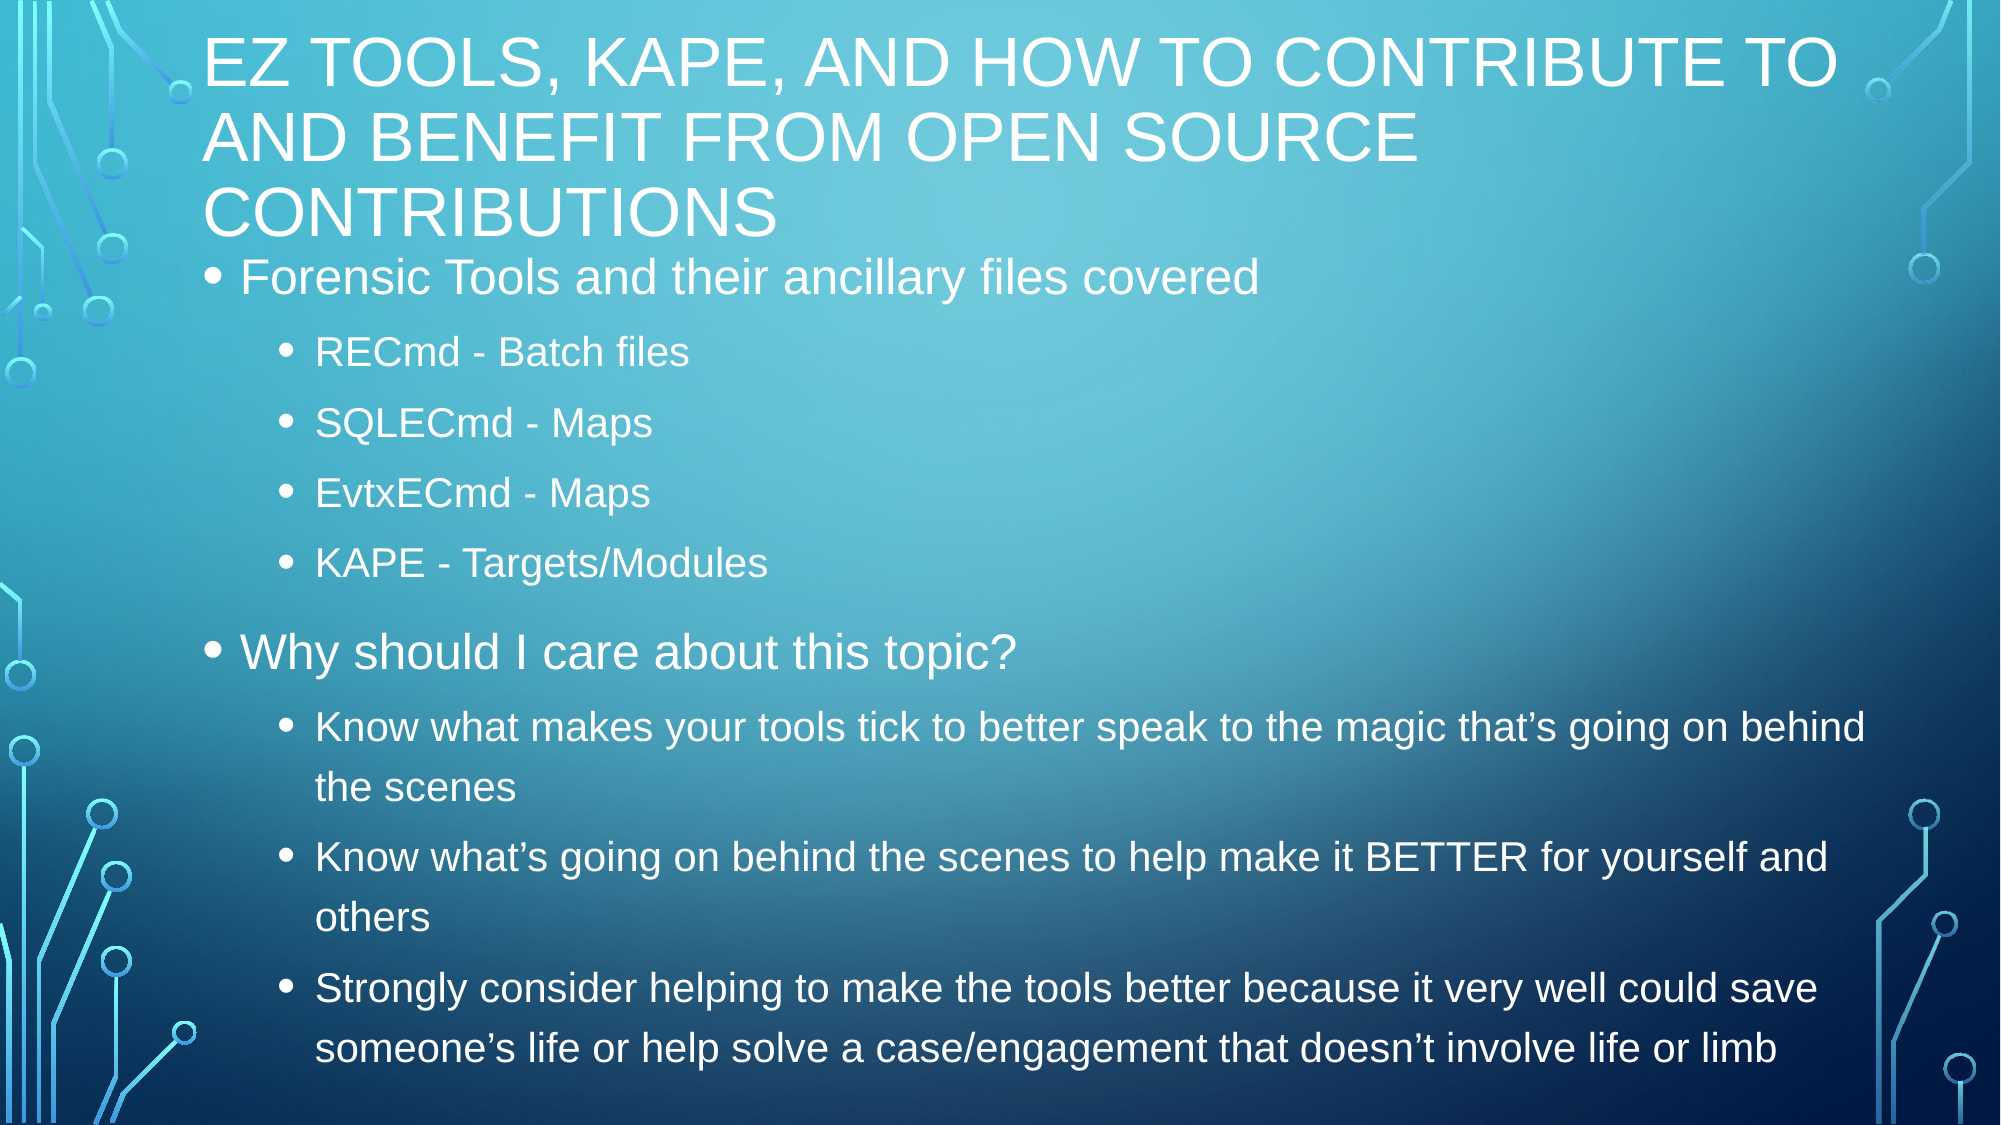

# EZ Tools, KAPE, and How to Contribute to and Benefit from Open Source Contributions
Forensic Tools and their ancillary files covered
RECmd - Batch files
SQLECmd - Maps
EvtxECmd - Maps
KAPE - Targets/Modules
Why should I care about this topic?
Know what makes your tools tick to better speak to the magic that’s going on behind the scenes
Know what’s going on behind the scenes to help make it BETTER for yourself and others
Strongly consider helping to make the tools better because it very well could save someone’s life or help solve a case/engagement that doesn’t involve life or limb